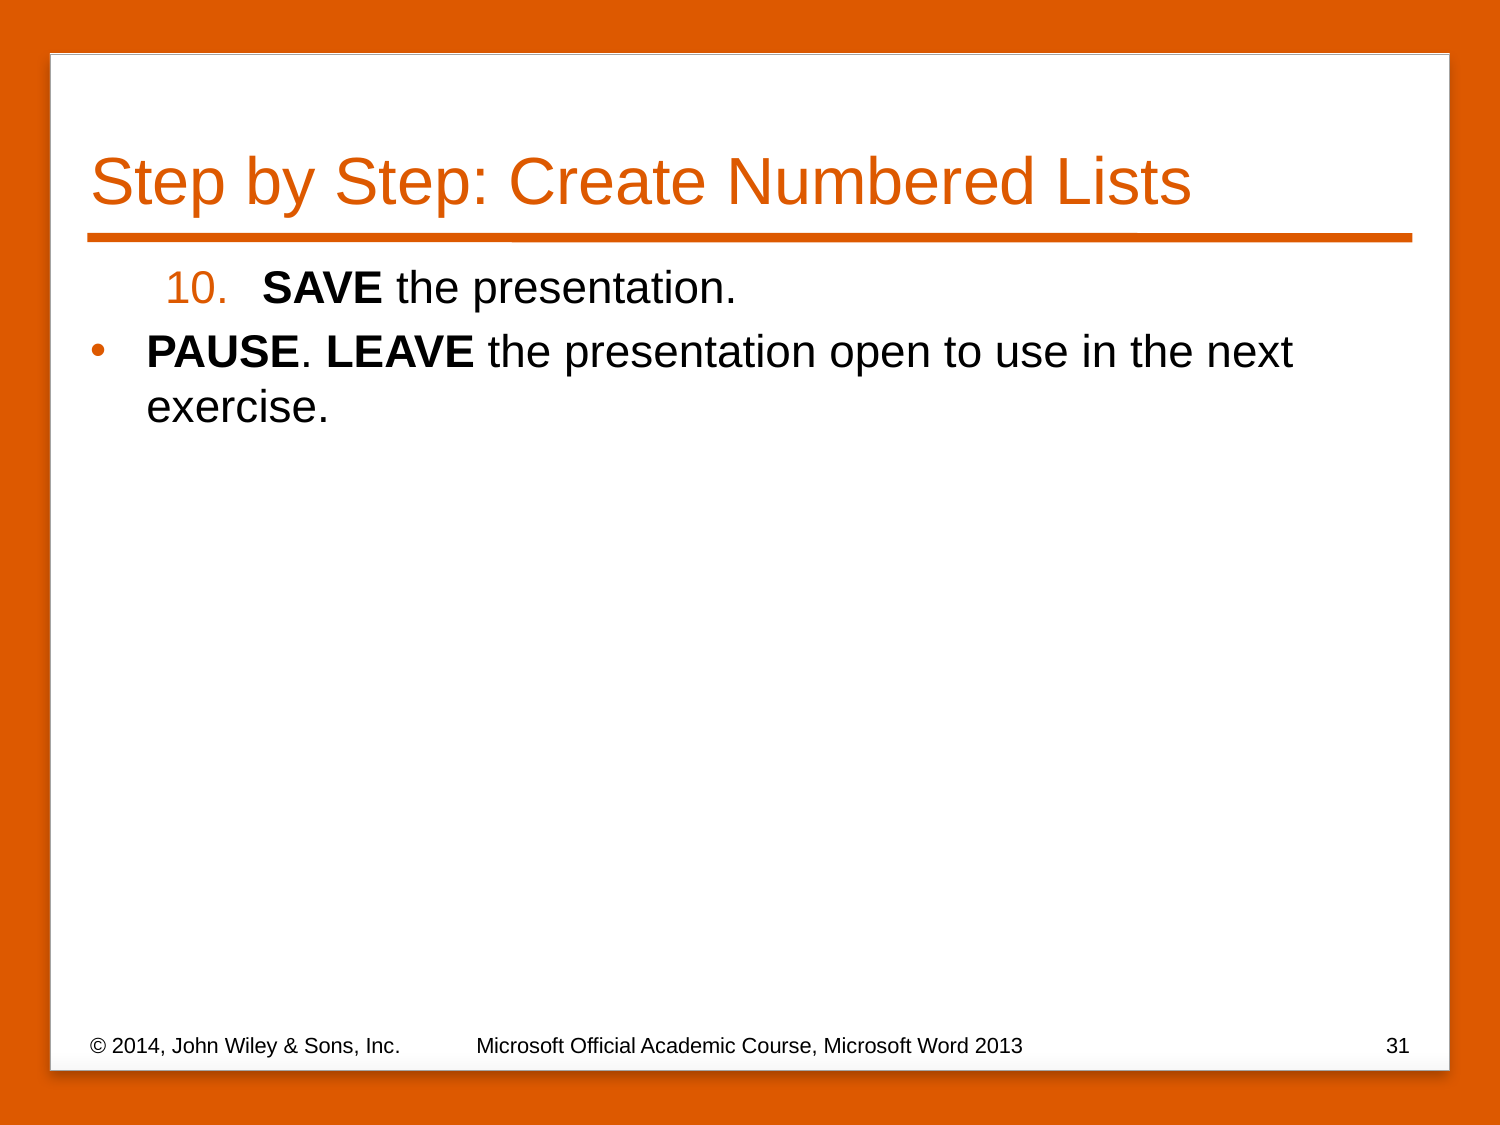

# Step by Step: Create Numbered Lists
 SAVE the presentation.
PAUSE. LEAVE the presentation open to use in the next exercise.
© 2014, John Wiley & Sons, Inc.
Microsoft Official Academic Course, Microsoft Word 2013
31